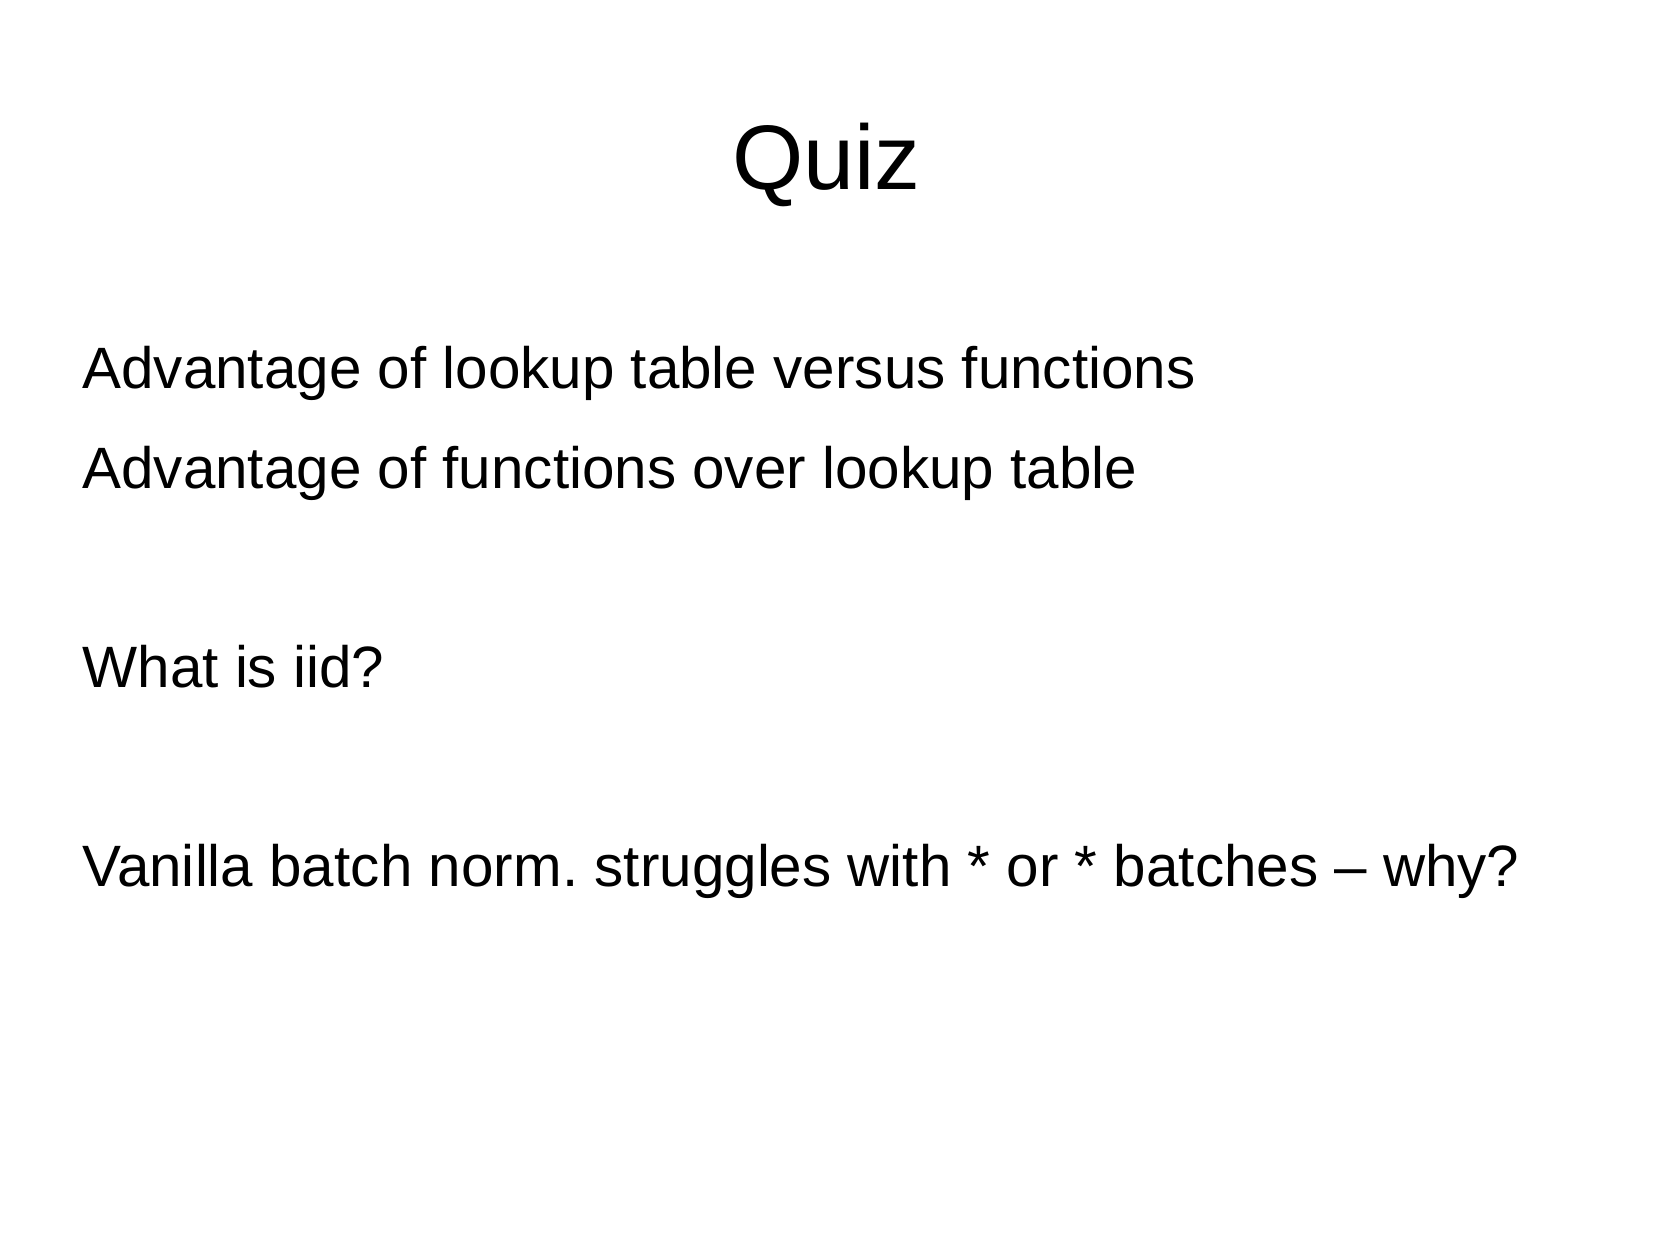

Quiz
Advantage of lookup table versus functions
Advantage of functions over lookup table

What is iid?

Vanilla batch norm. struggles with * or * batches – why?